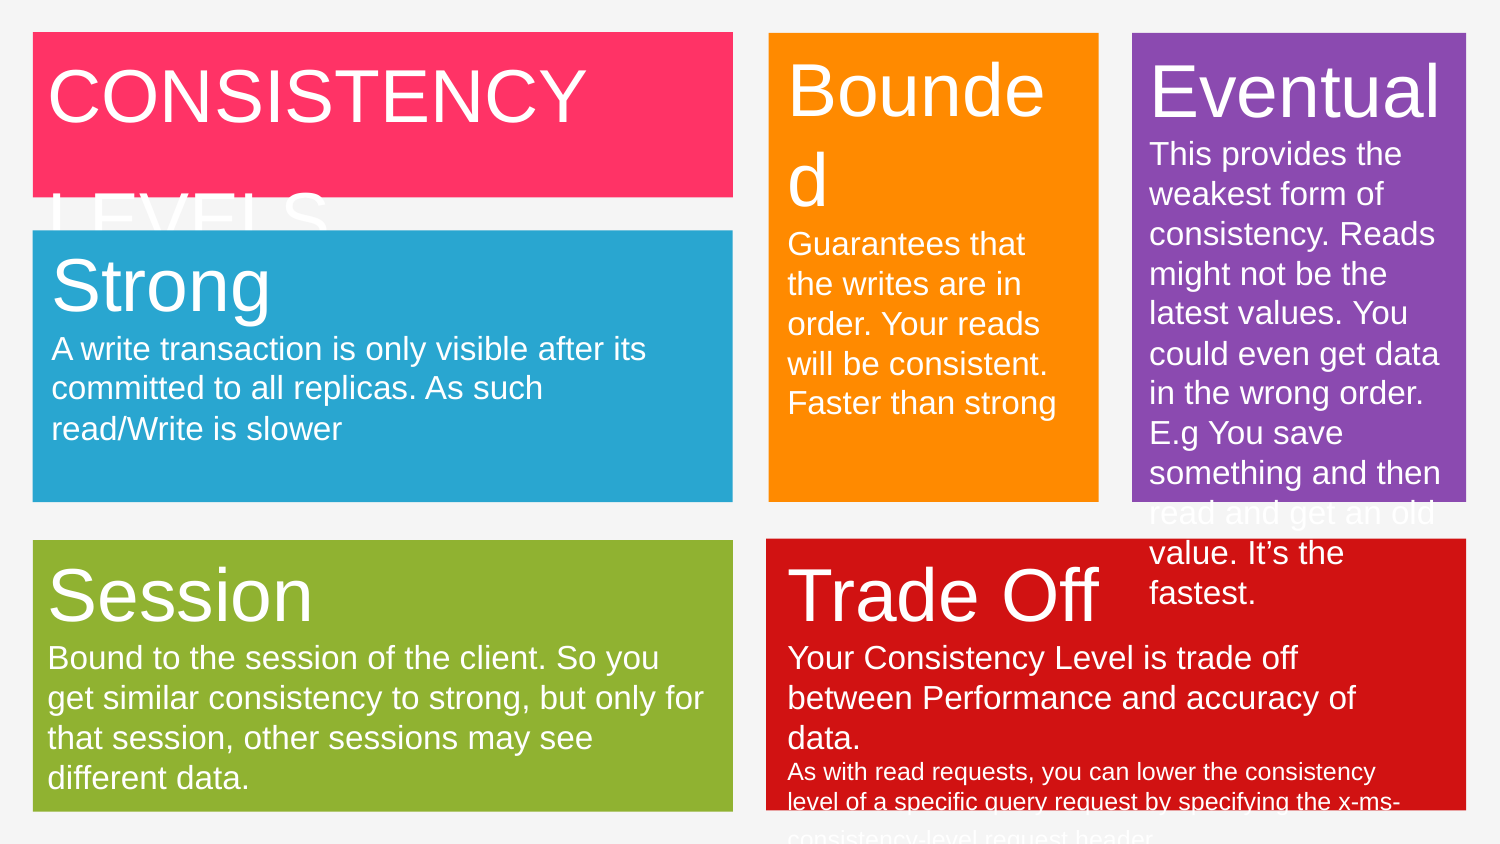

# Consistency Levels

Bounded
Guarantees that the writes are in order. Your reads will be consistent. Faster than strong
Eventual
This provides the weakest form of consistency. Reads might not be the latest values. You could even get data in the wrong order. E.g You save something and then read and get an old value. It’s the fastest.

Strong
A write transaction is only visible after its committed to all replicas. As such read/Write is slower

Session
Bound to the session of the client. So you get similar consistency to strong, but only for that session, other sessions may see different data.

Trade Off
Your Consistency Level is trade off between Performance and accuracy of data.
As with read requests, you can lower the consistency level of a specific query request by specifying the x-ms-consistency-level request header.